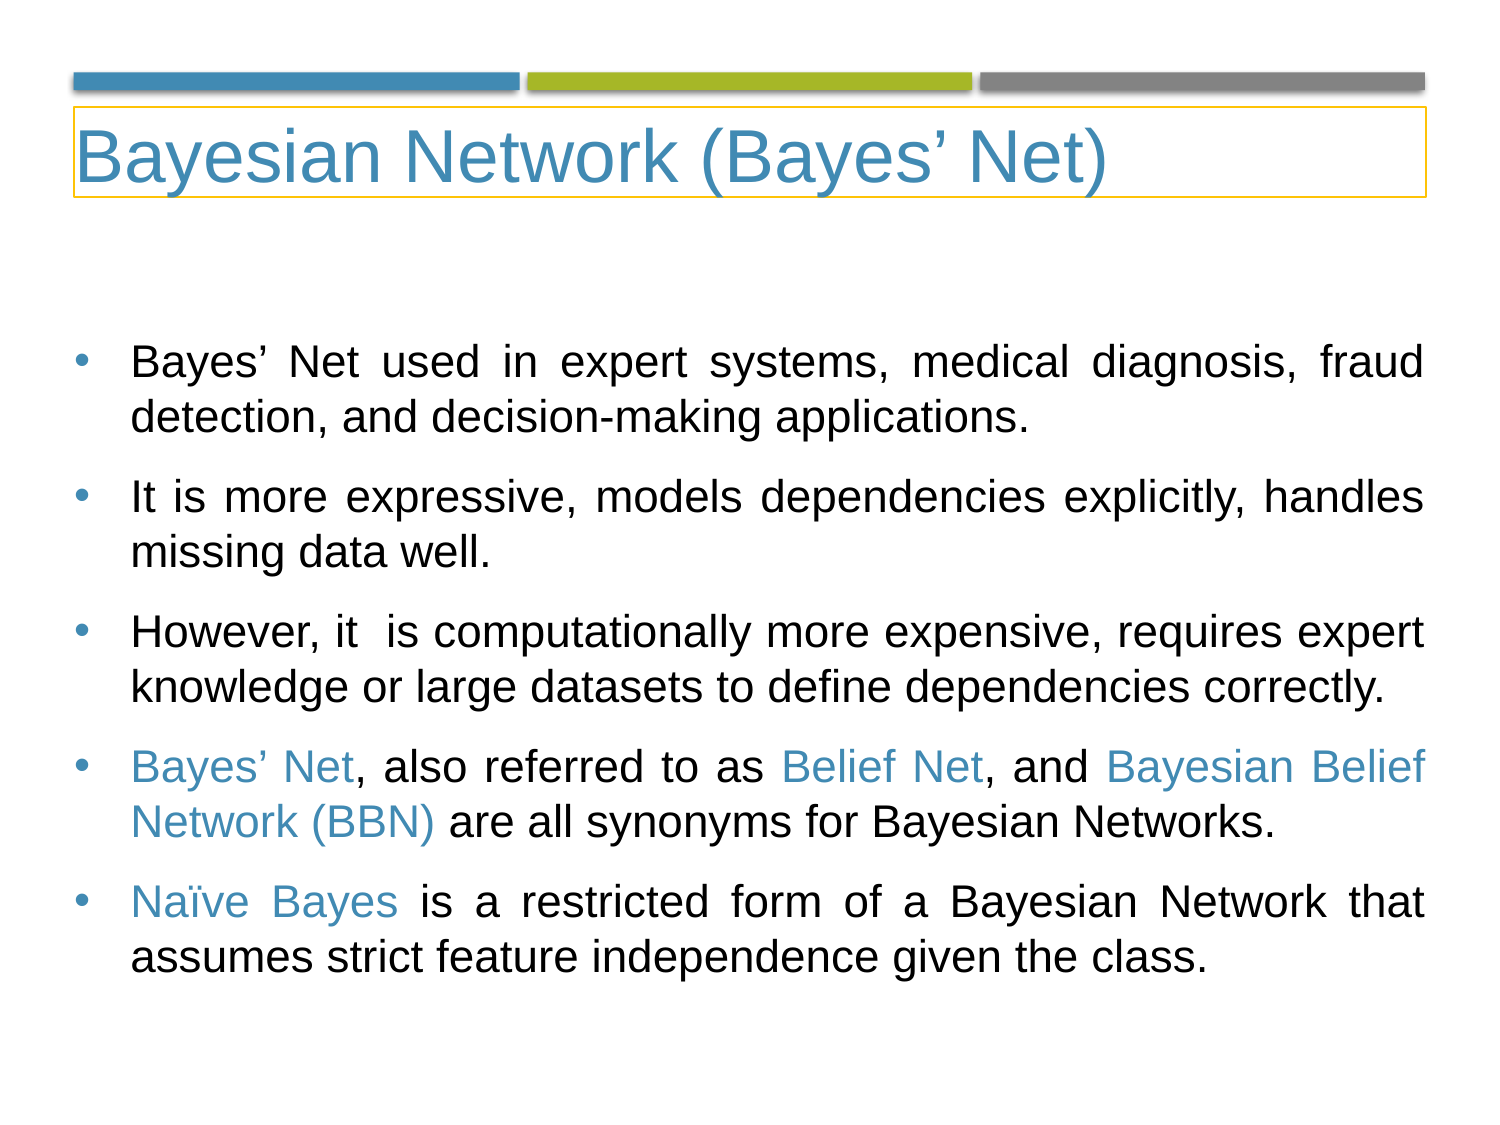

Bayesian Network (Bayes’ Net)
Bayes’ Net used in expert systems, medical diagnosis, fraud detection, and decision-making applications.
It is more expressive, models dependencies explicitly, handles missing data well.
However, it  is computationally more expensive, requires expert knowledge or large datasets to define dependencies correctly.
Bayes’ Net, also referred to as Belief Net, and Bayesian Belief Network (BBN) are all synonyms for Bayesian Networks.
Naïve Bayes is a restricted form of a Bayesian Network that assumes strict feature independence given the class.